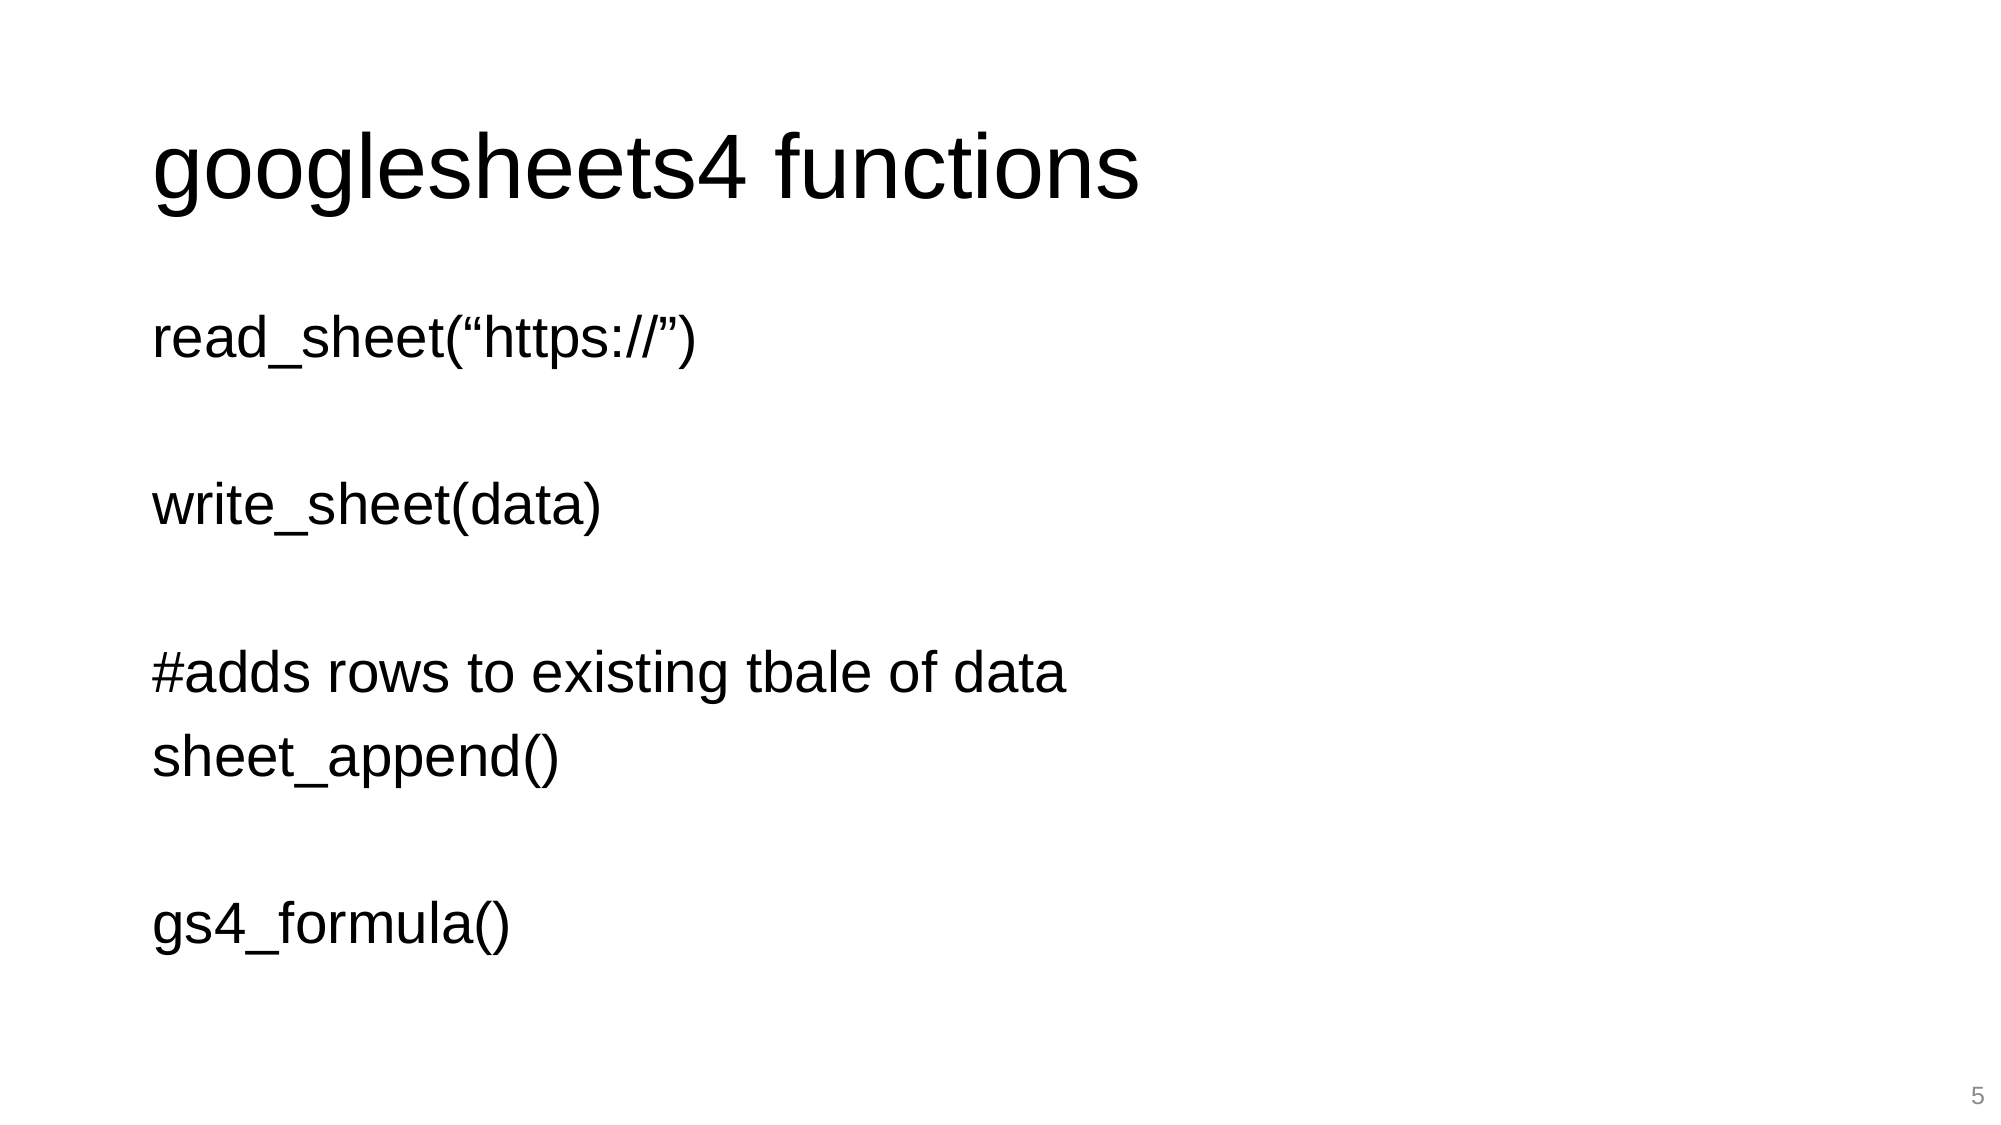

# googlesheets4 functions
read_sheet(“https://”)

write_sheet(data)

#adds rows to existing tbale of data
sheet_append()

gs4_formula()
5